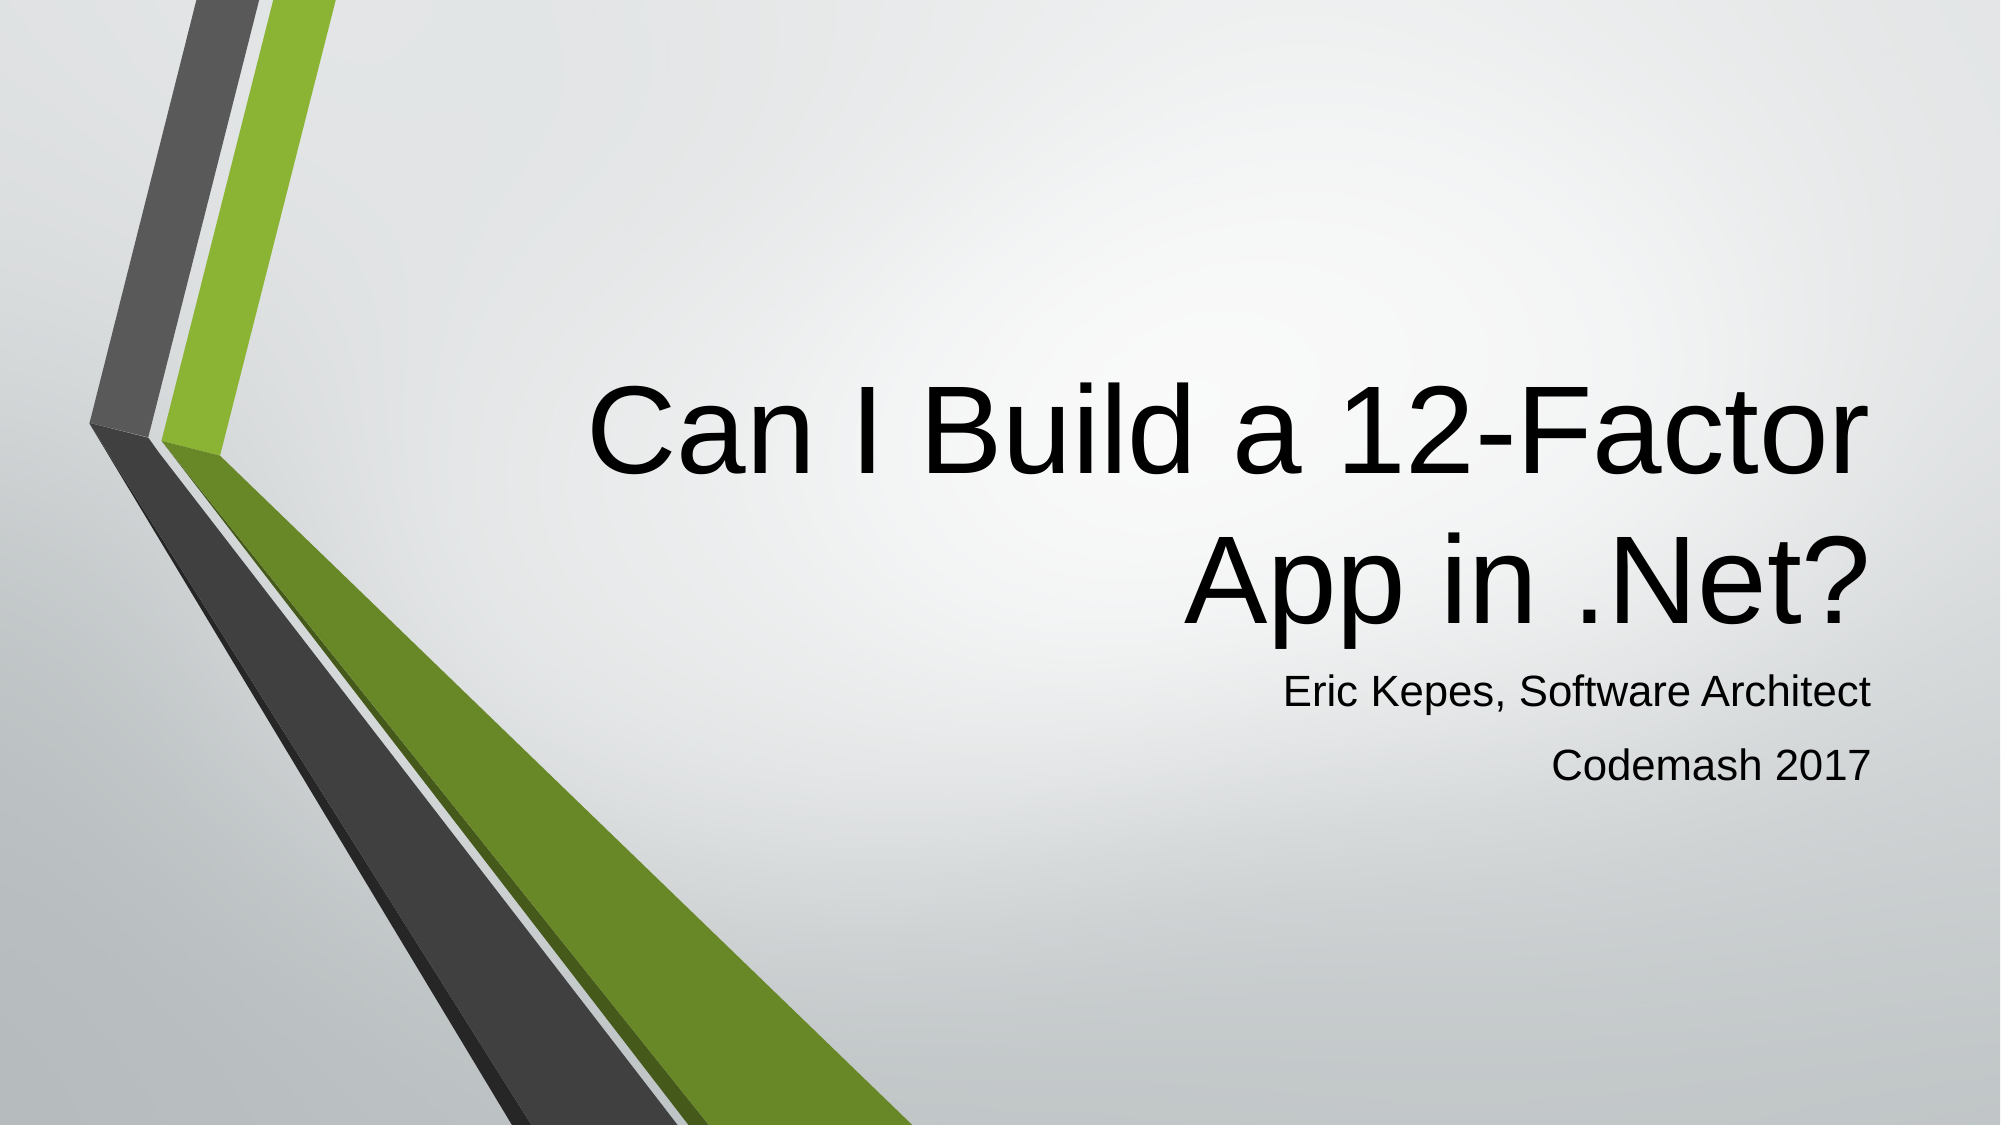

# Can I Build a 12-Factor App in .Net?
Eric Kepes, Software Architect
Codemash 2017